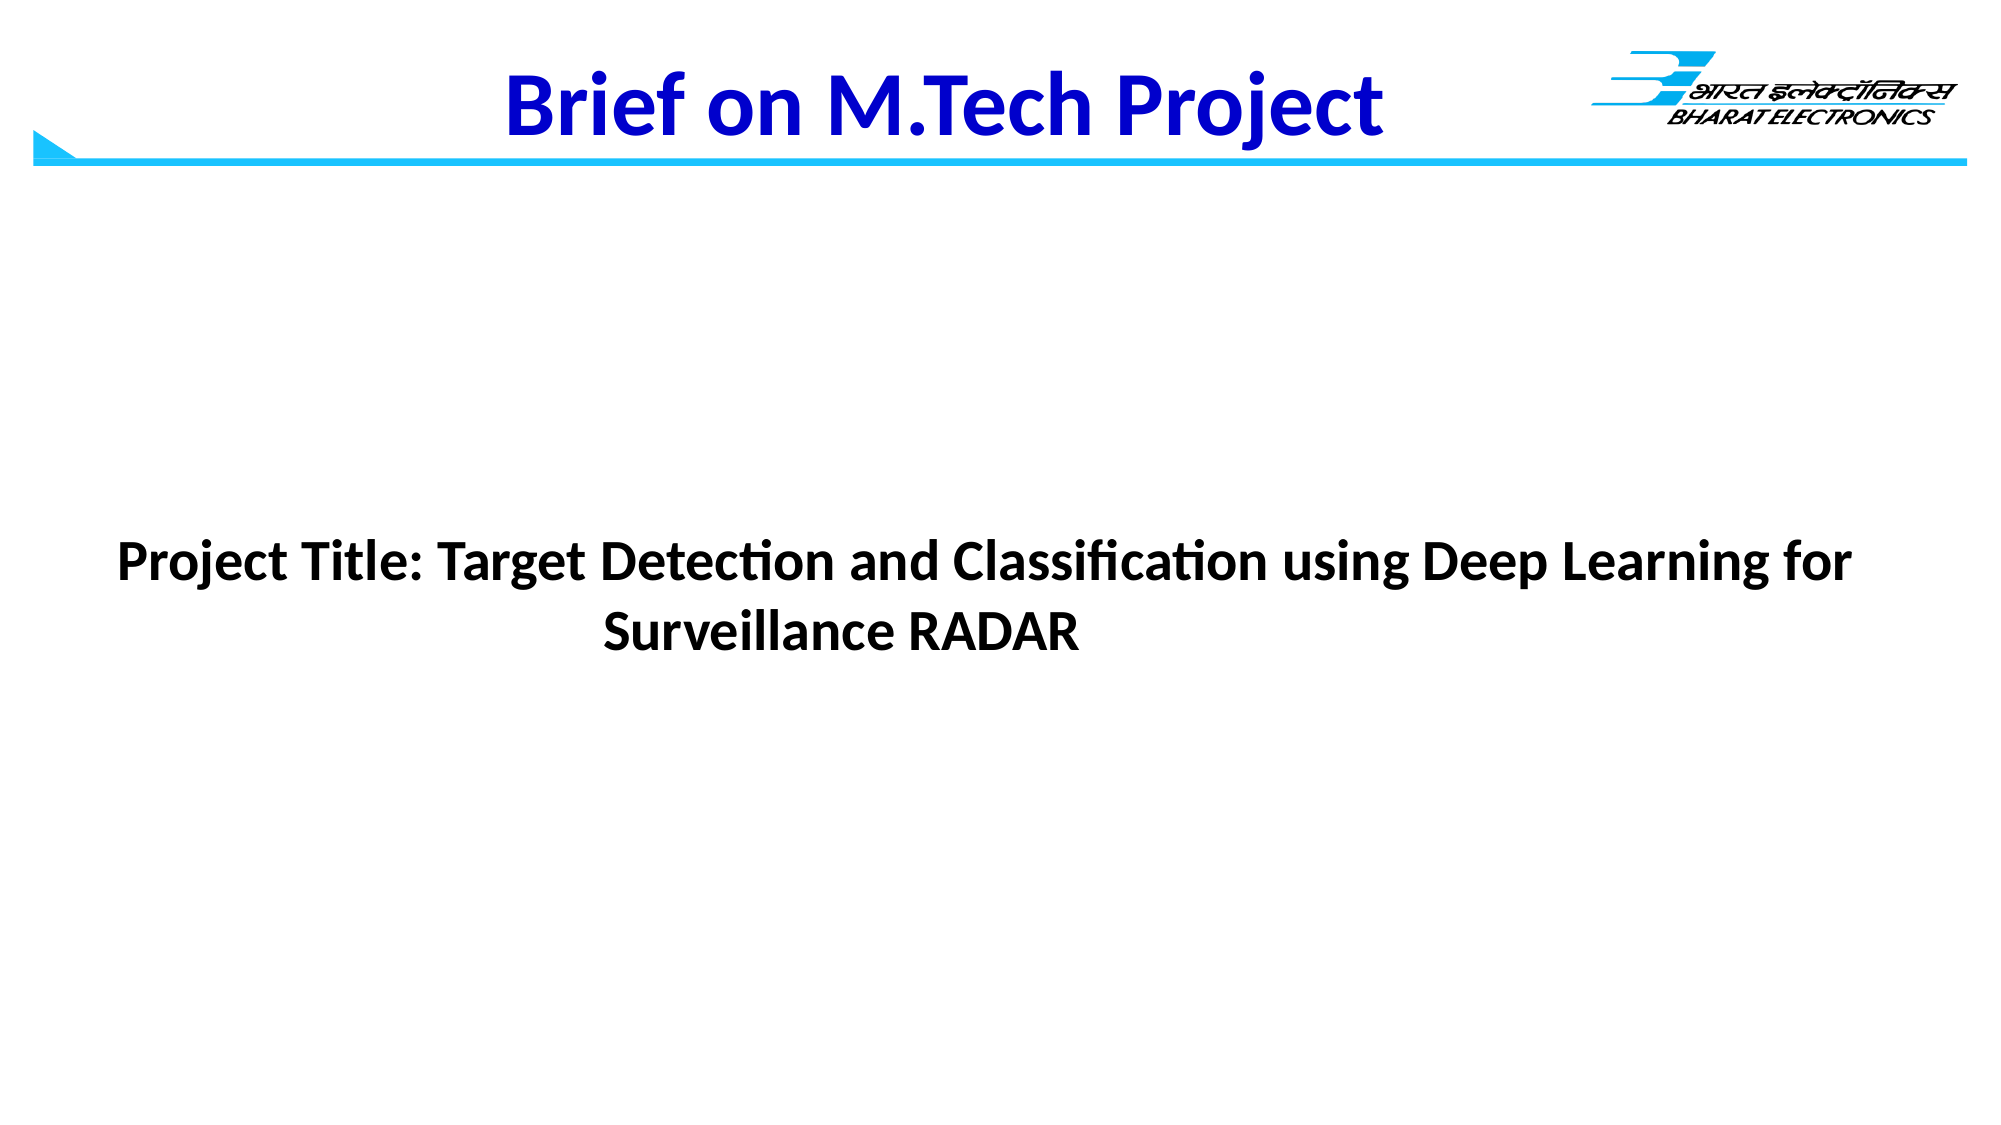

# Brief on M.Tech Project
Project Title: Target Detection and Classification using Deep Learning for Surveillance RADAR